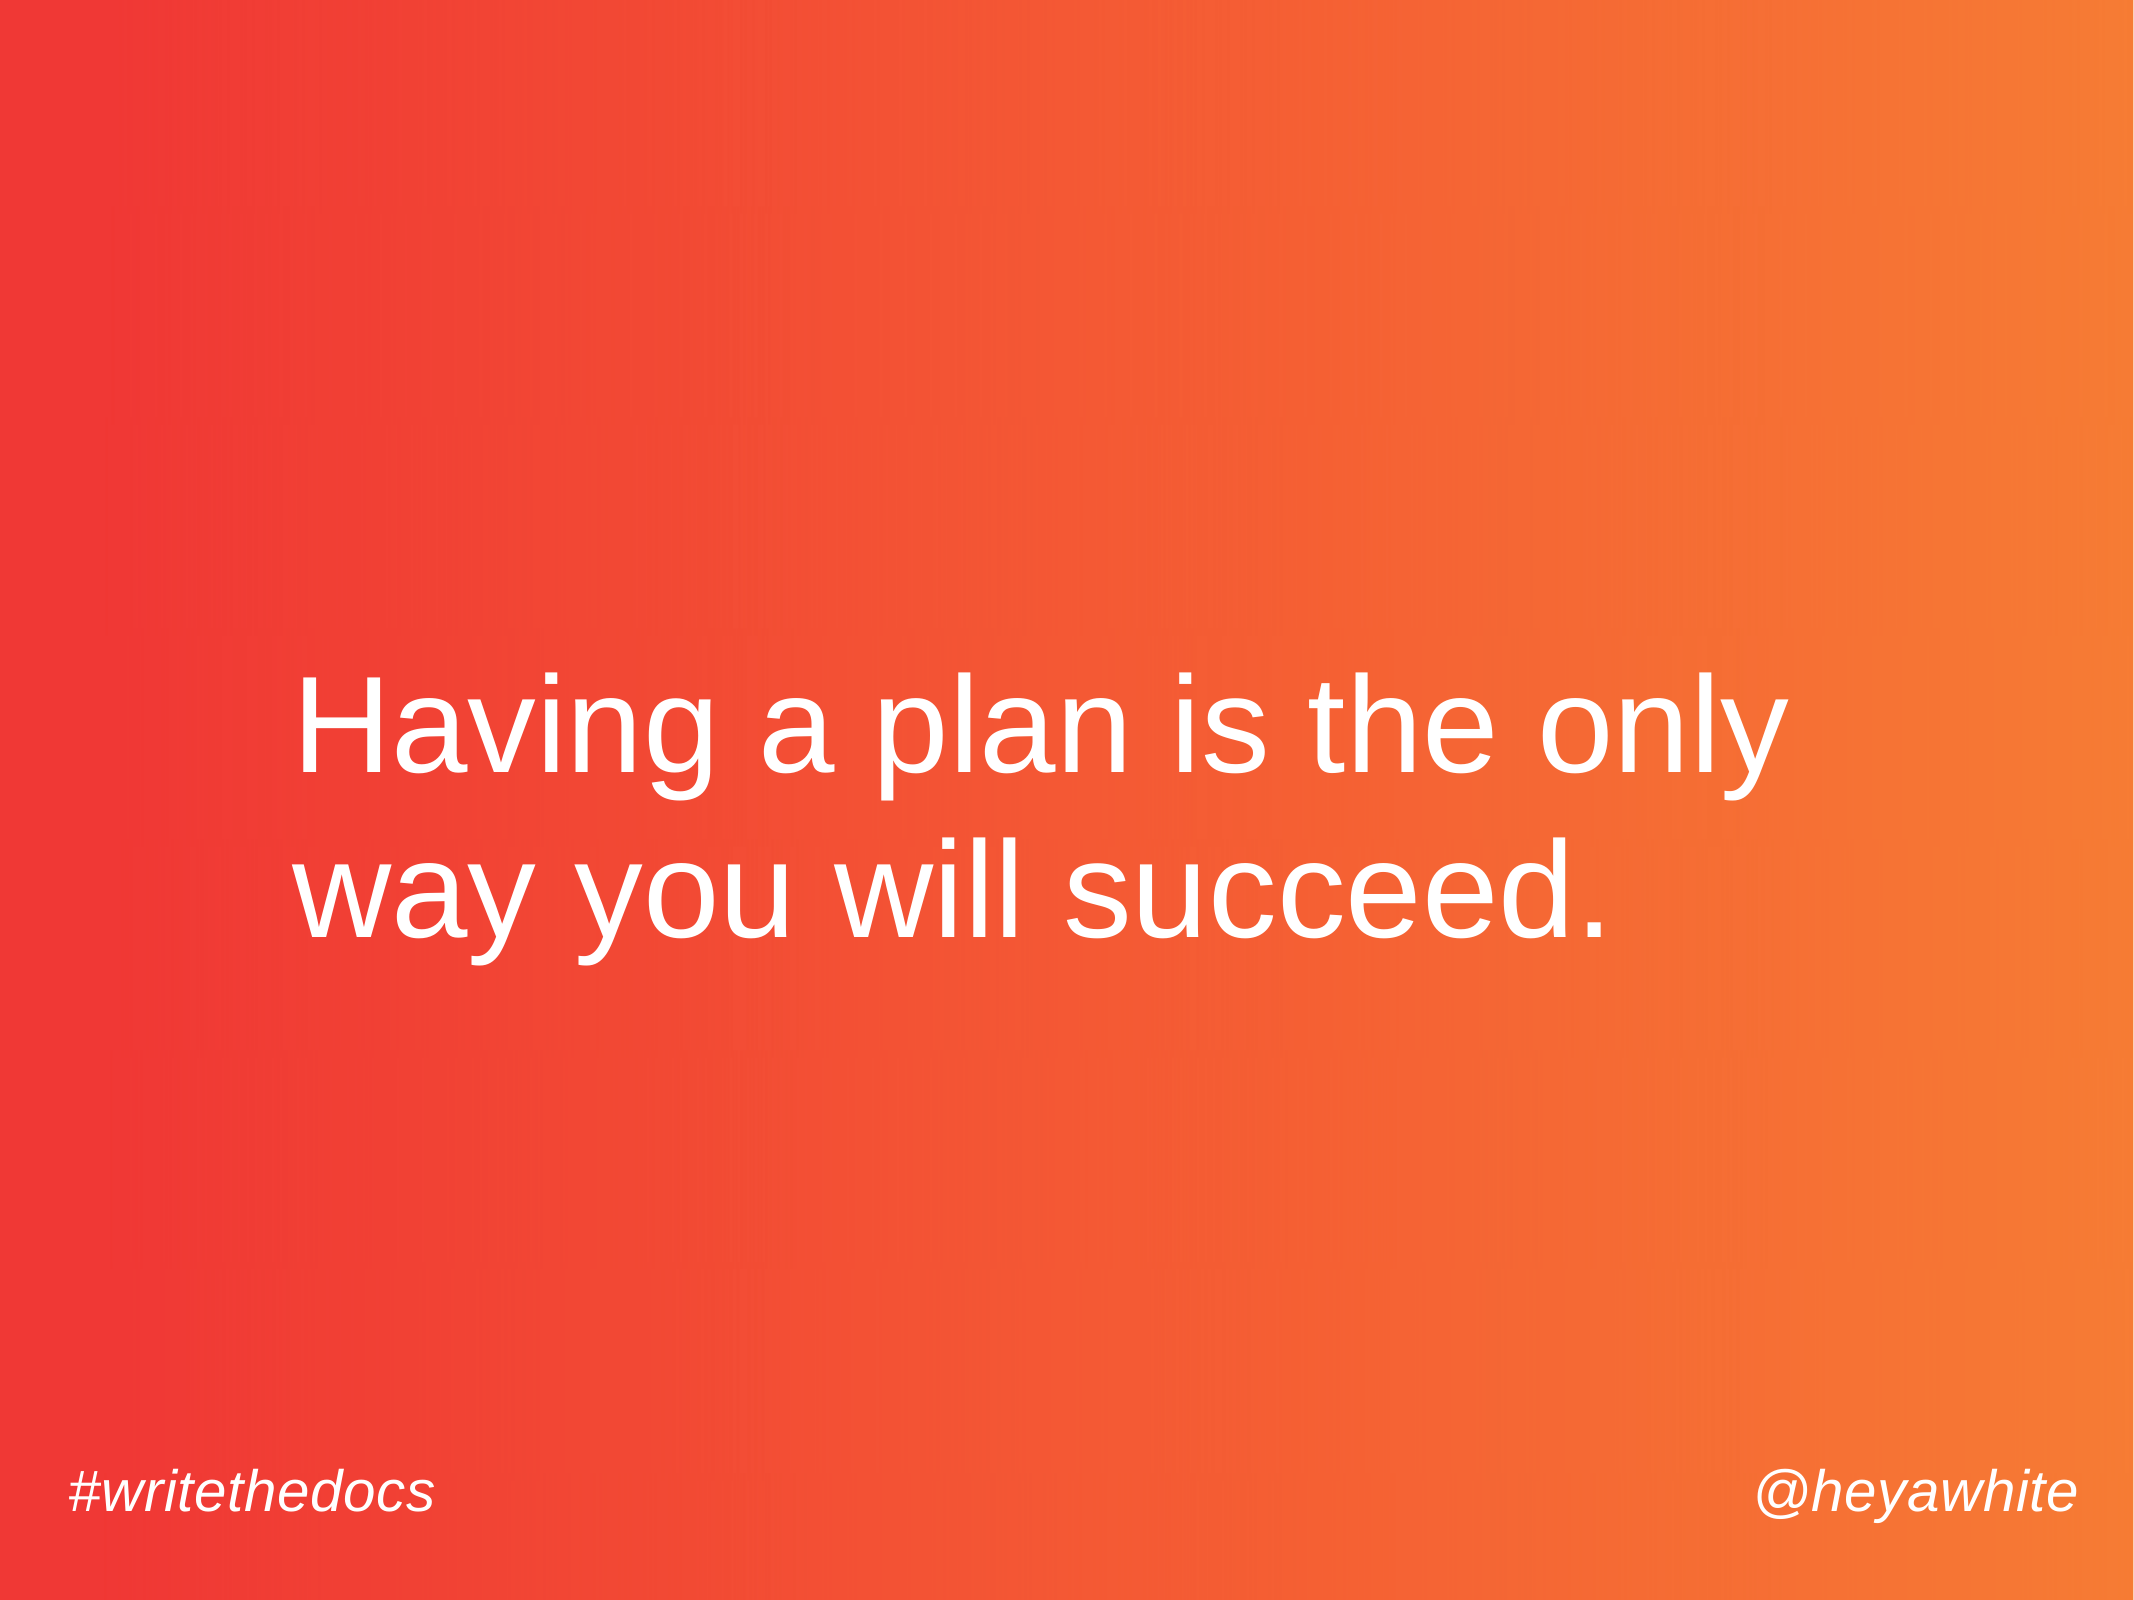

Having a plan is the only way you will succeed.